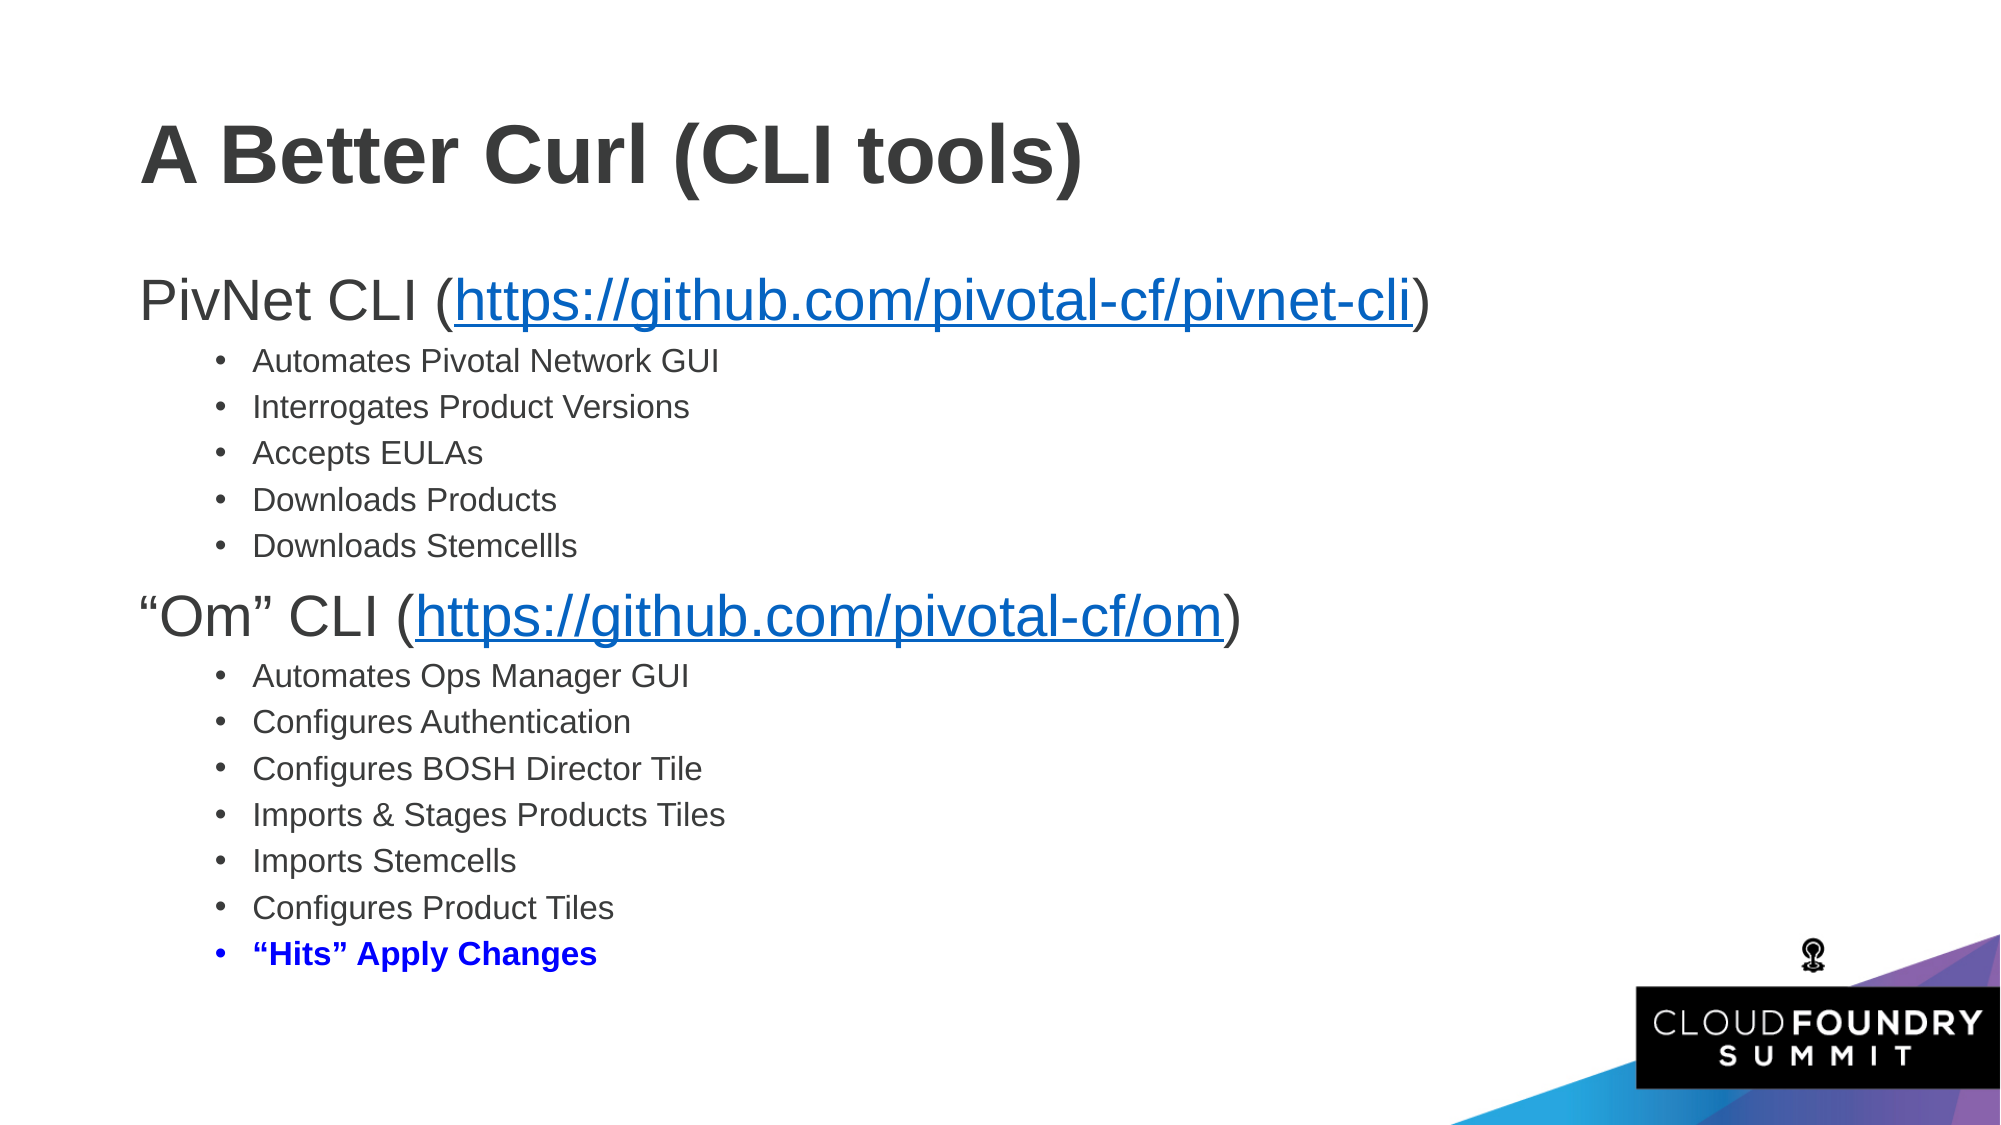

A Better Curl (CLI tools)
PivNet CLI (https://github.com/pivotal-cf/pivnet-cli)
Automates Pivotal Network GUI
Interrogates Product Versions
Accepts EULAs
Downloads Products
Downloads Stemcellls
“Om” CLI (https://github.com/pivotal-cf/om)
Automates Ops Manager GUI
Configures Authentication
Configures BOSH Director Tile
Imports & Stages Products Tiles
Imports Stemcells
Configures Product Tiles
“Hits” Apply Changes